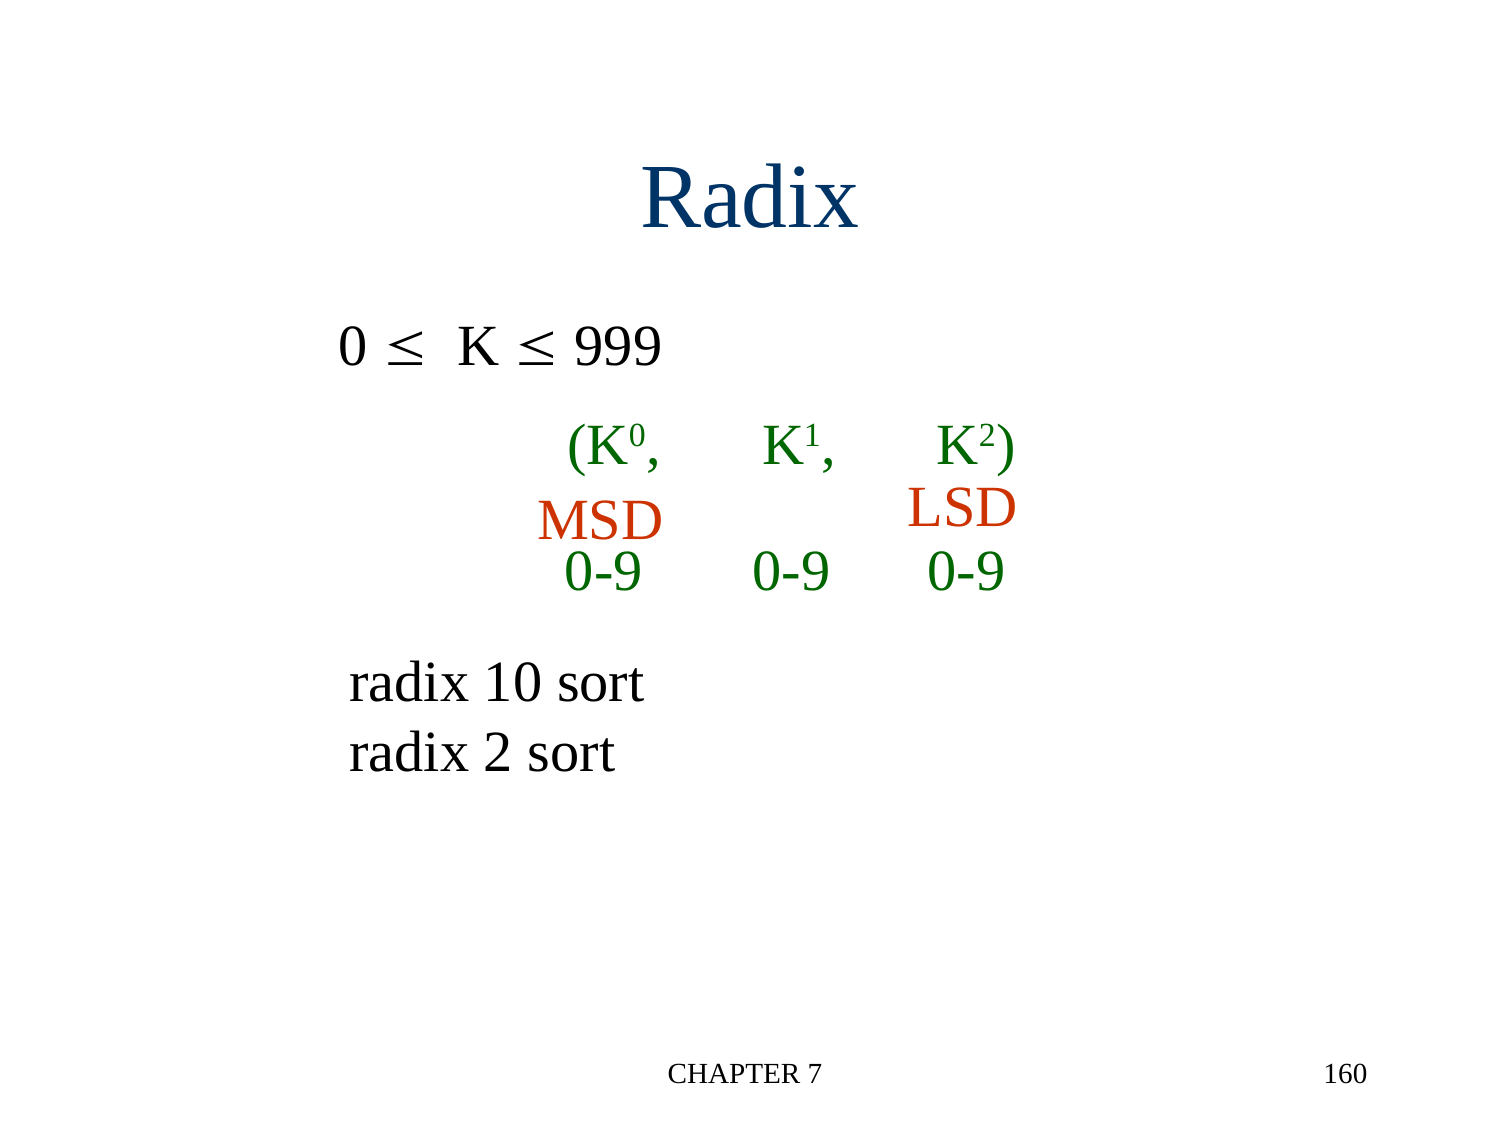

# Radix
0 ≤  K ≤ 999
(K0,       K1,       K2)
LSD
MSD
0-9
0-9
0-9
radix 10 sort
radix 2 sort
CHAPTER 7
160